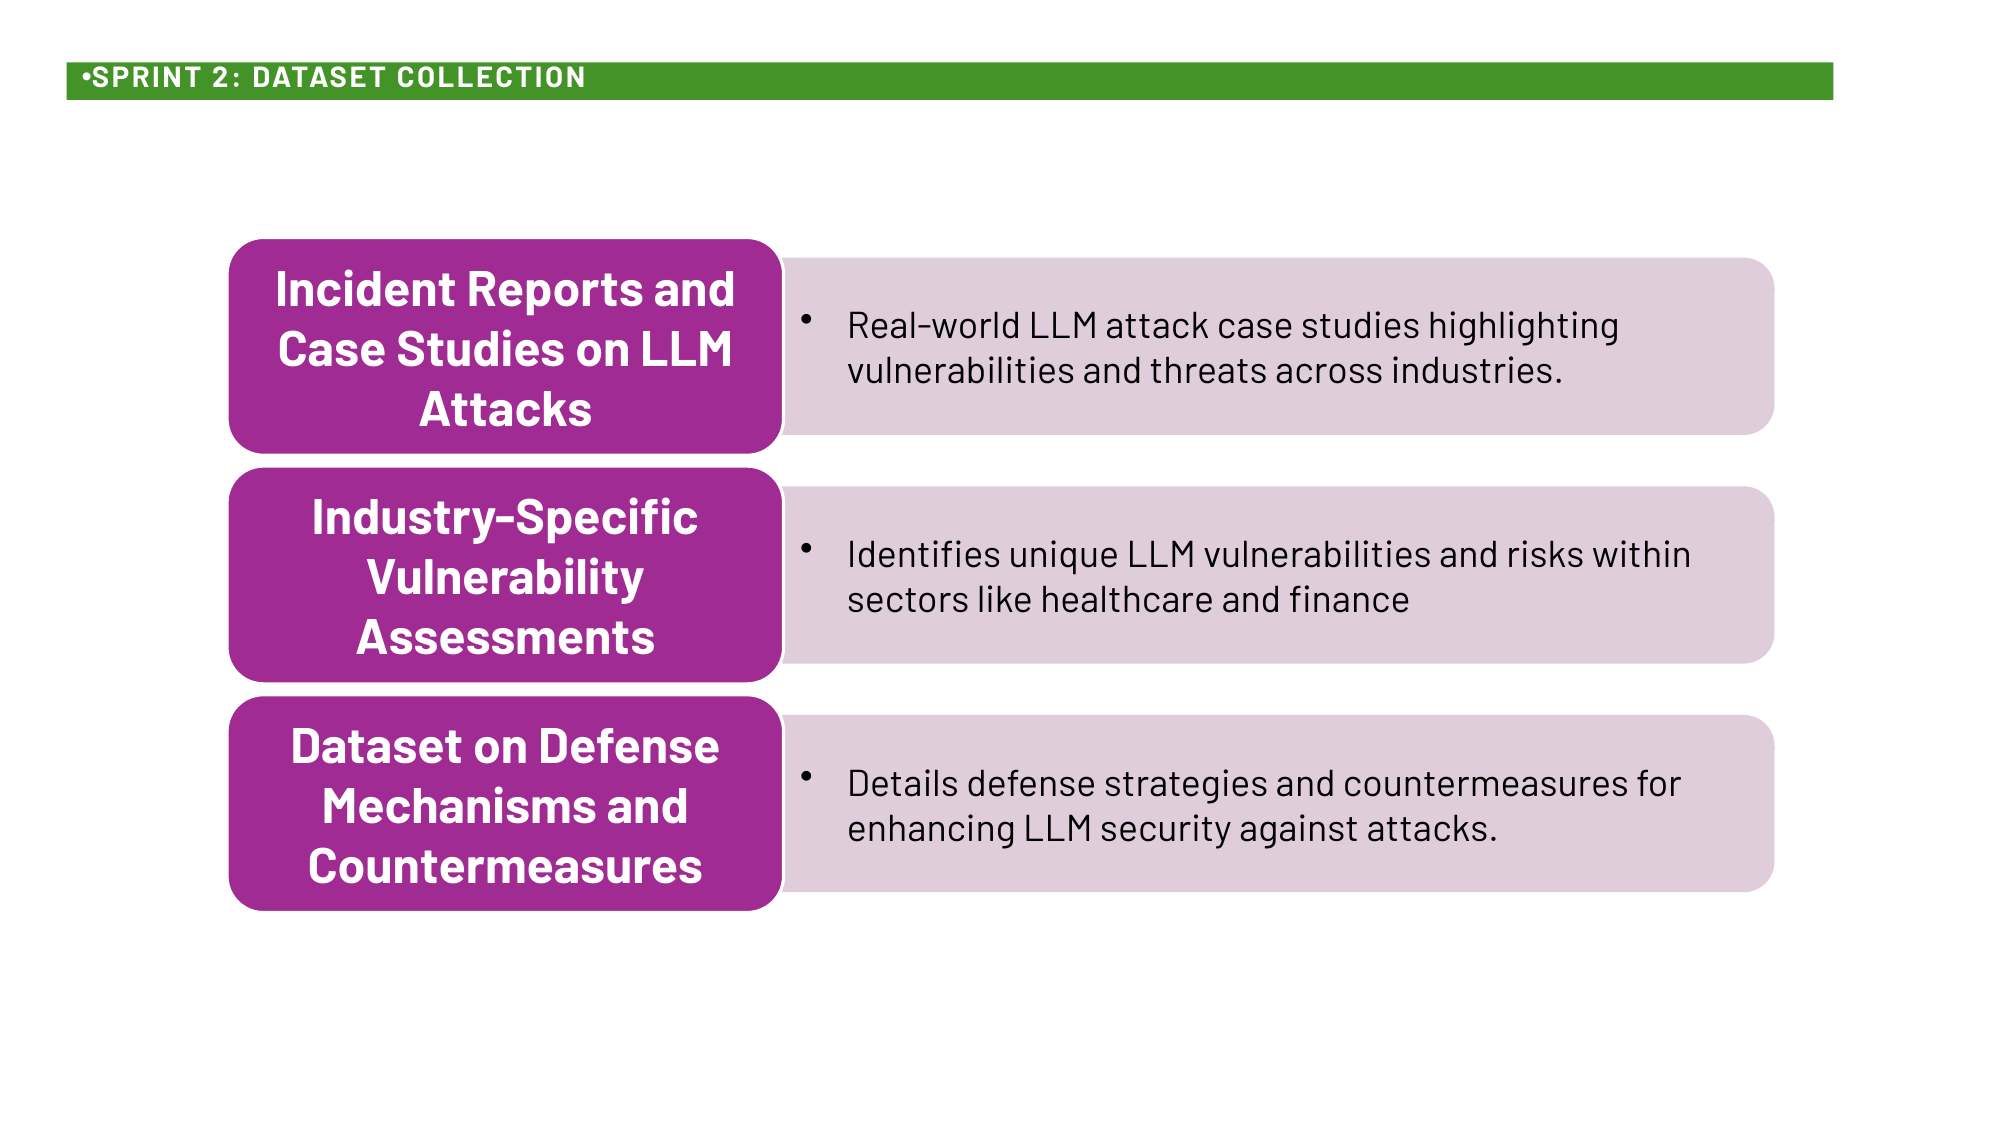

Sprint 2: Dataset Collection
Incident Reports and Case Studies on LLM Attacks
Real-world LLM attack case studies highlighting vulnerabilities and threats across industries.
Industry-Specific Vulnerability Assessments
Dataset on Defense Mechanisms and Countermeasures
Identifies unique LLM vulnerabilities and risks within sectors like healthcare and finance
Details defense strategies and countermeasures for enhancing LLM security against attacks.